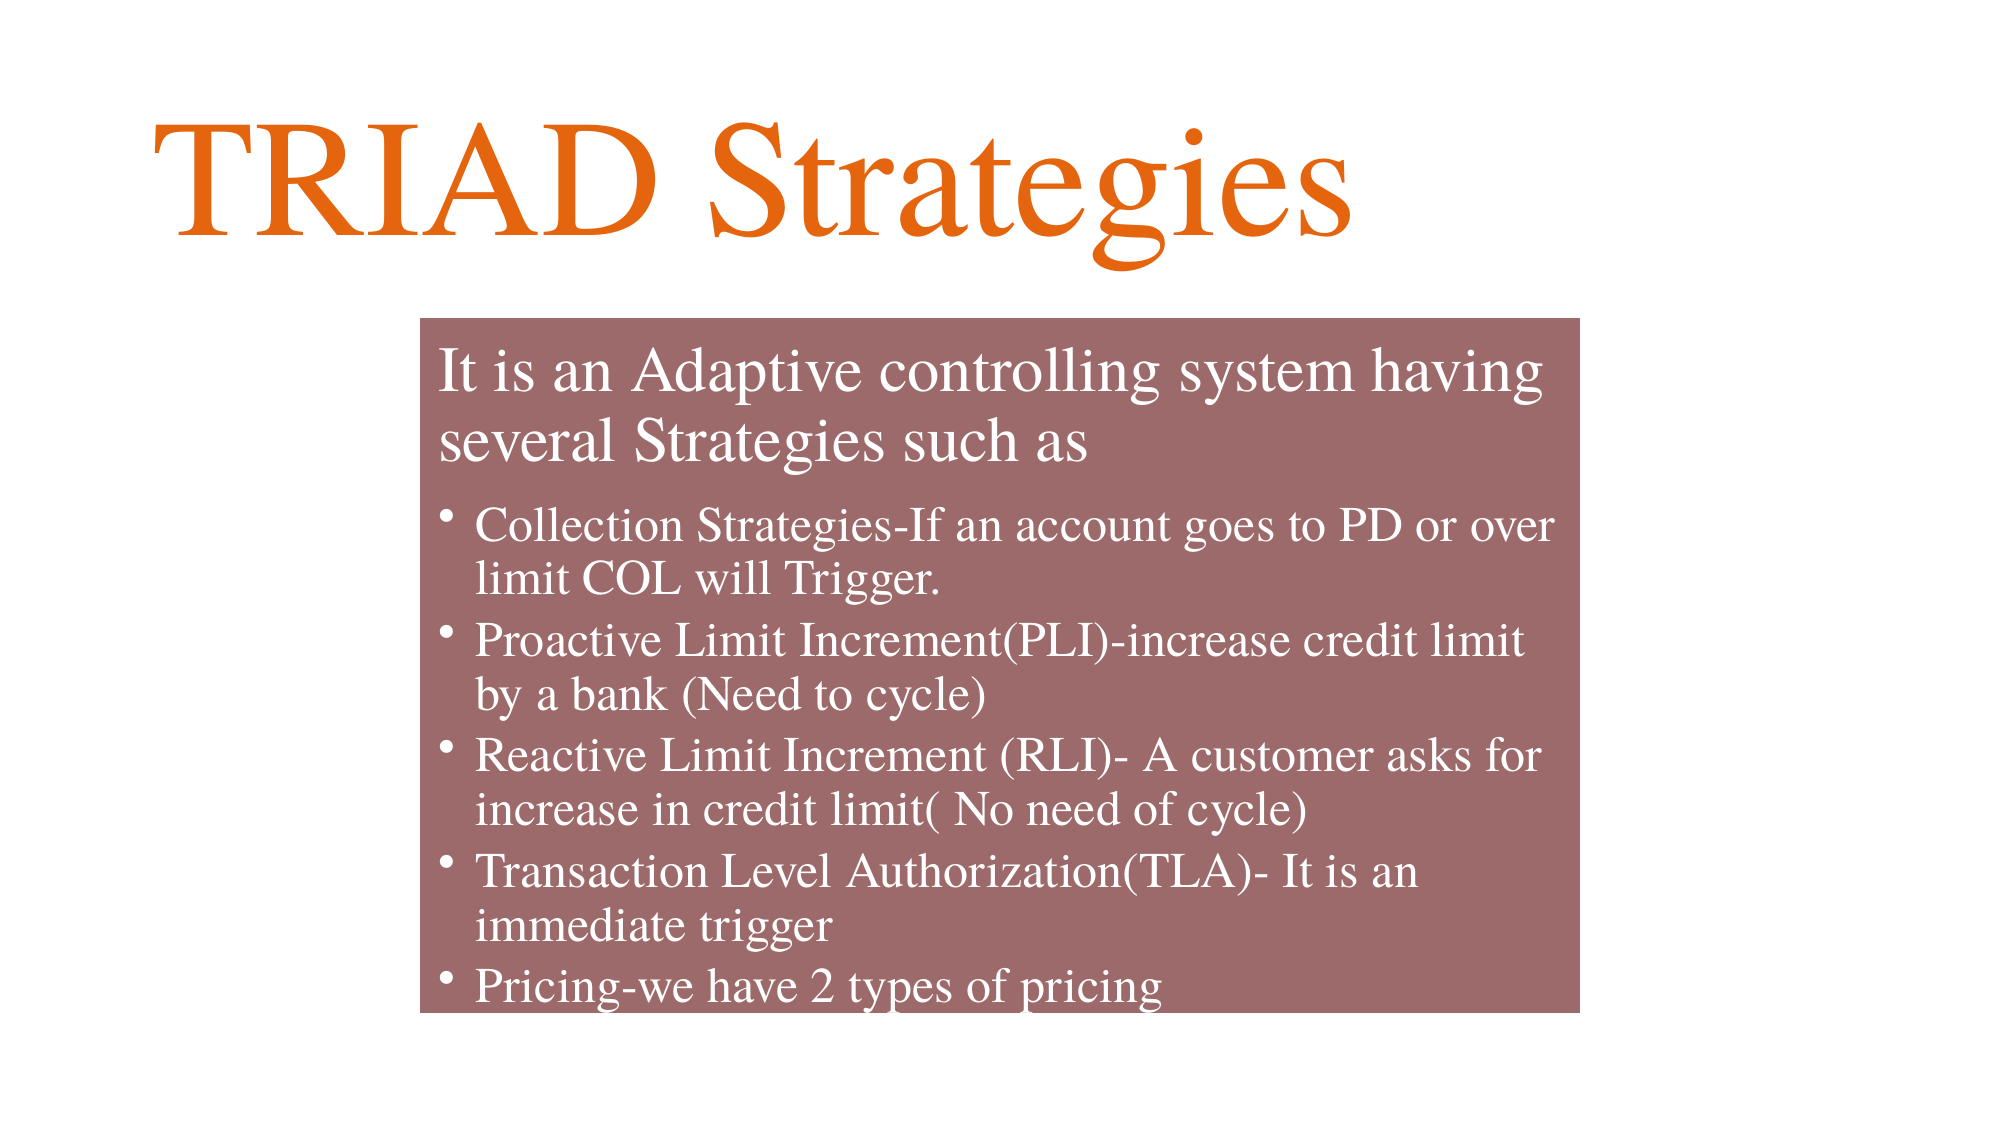

# TRIAD Strategies
It is an Adaptive controlling system having several Strategies such as
Collection Strategies-If an account goes to PD or over limit COL will Trigger.
Proactive Limit Increment(PLI)-increase credit limit by a bank (Need to cycle)
Reactive Limit Increment (RLI)- A customer asks for increase in credit limit( No need of cycle)
Transaction Level Authorization(TLA)- It is an immediate trigger
Pricing-we have 2 types of pricing
Upward pricing is when a customer miss payment in any 12 months then the account rate will increase
Downward pricing is taking upward pricing and make 6 concecutive payment then the account rate will decreases